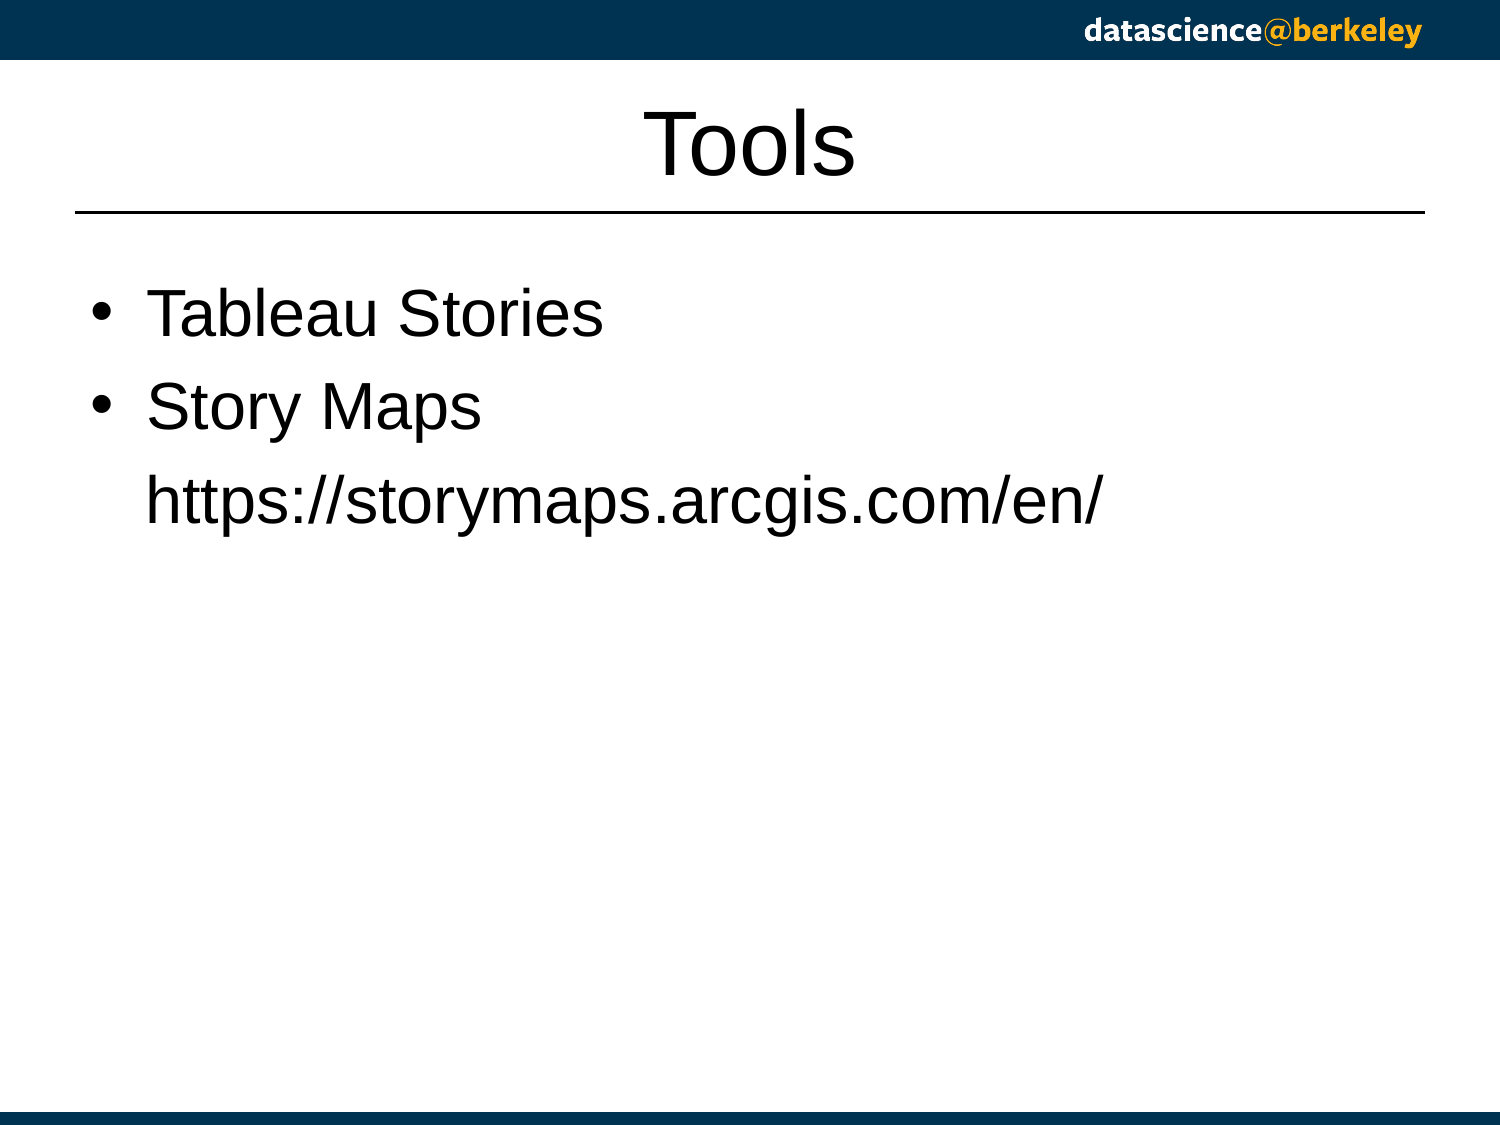

# Tools
Tableau Stories
Story Maps
   https://storymaps.arcgis.com/en/